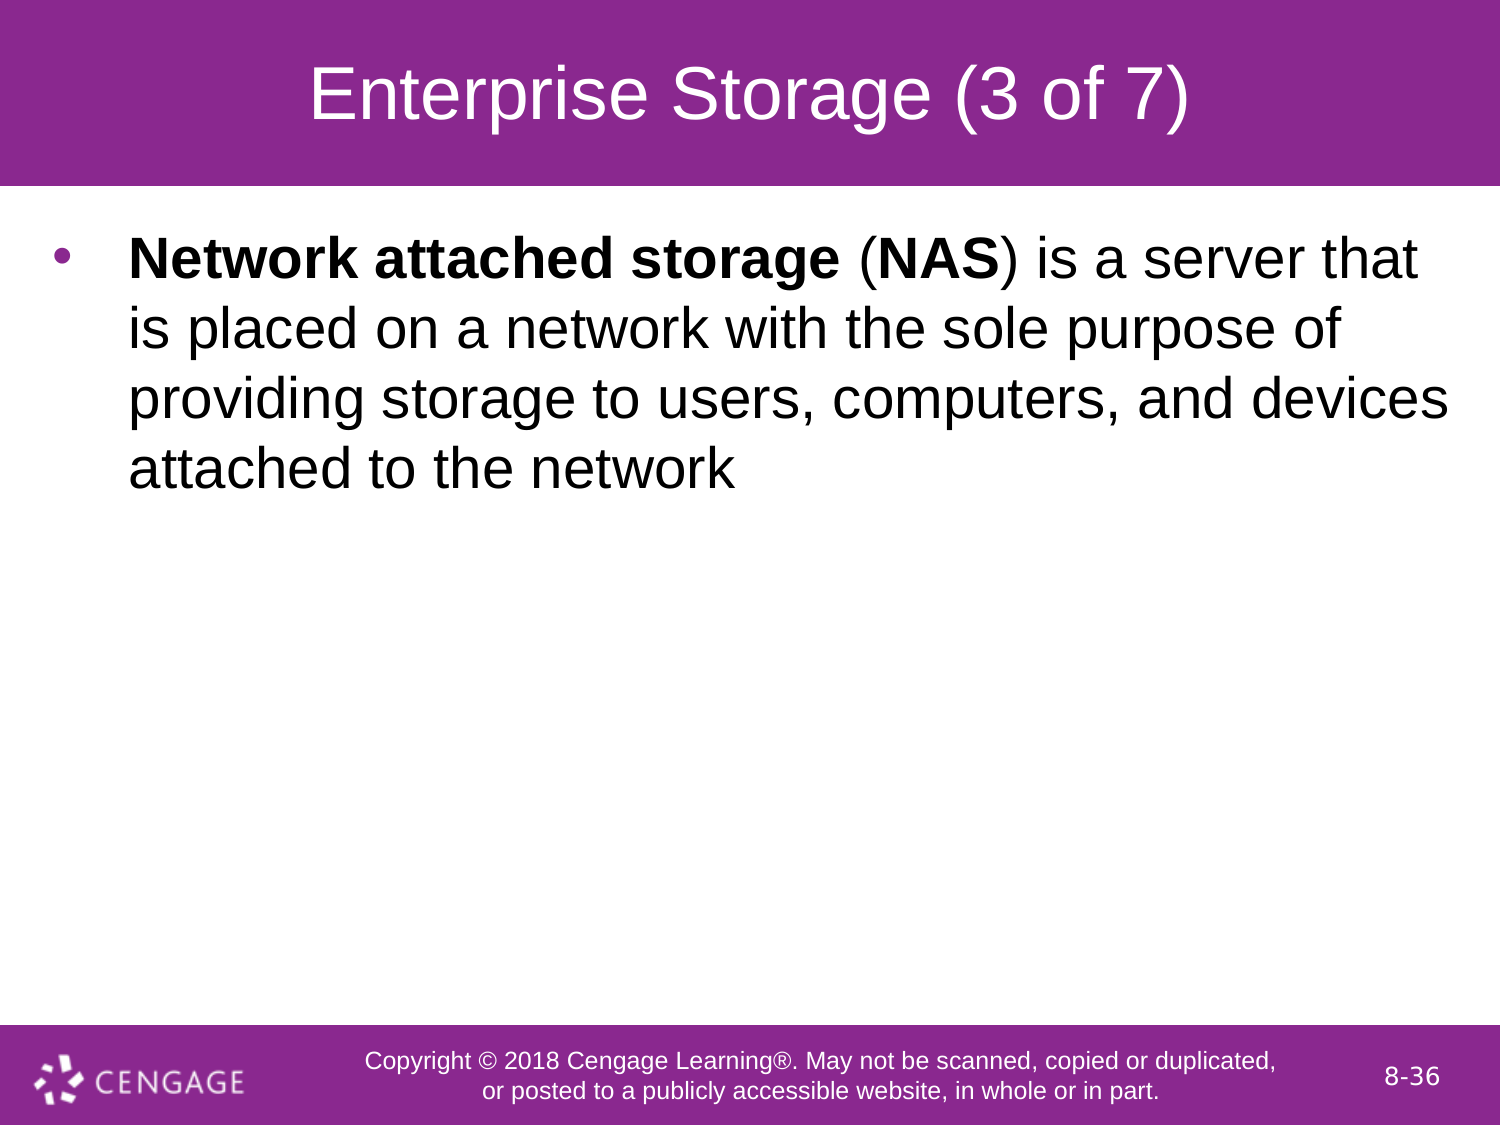

# Enterprise Storage (3 of 7)
Network attached storage (NAS) is a server that is placed on a network with the sole purpose of providing storage to users, computers, and devices attached to the network